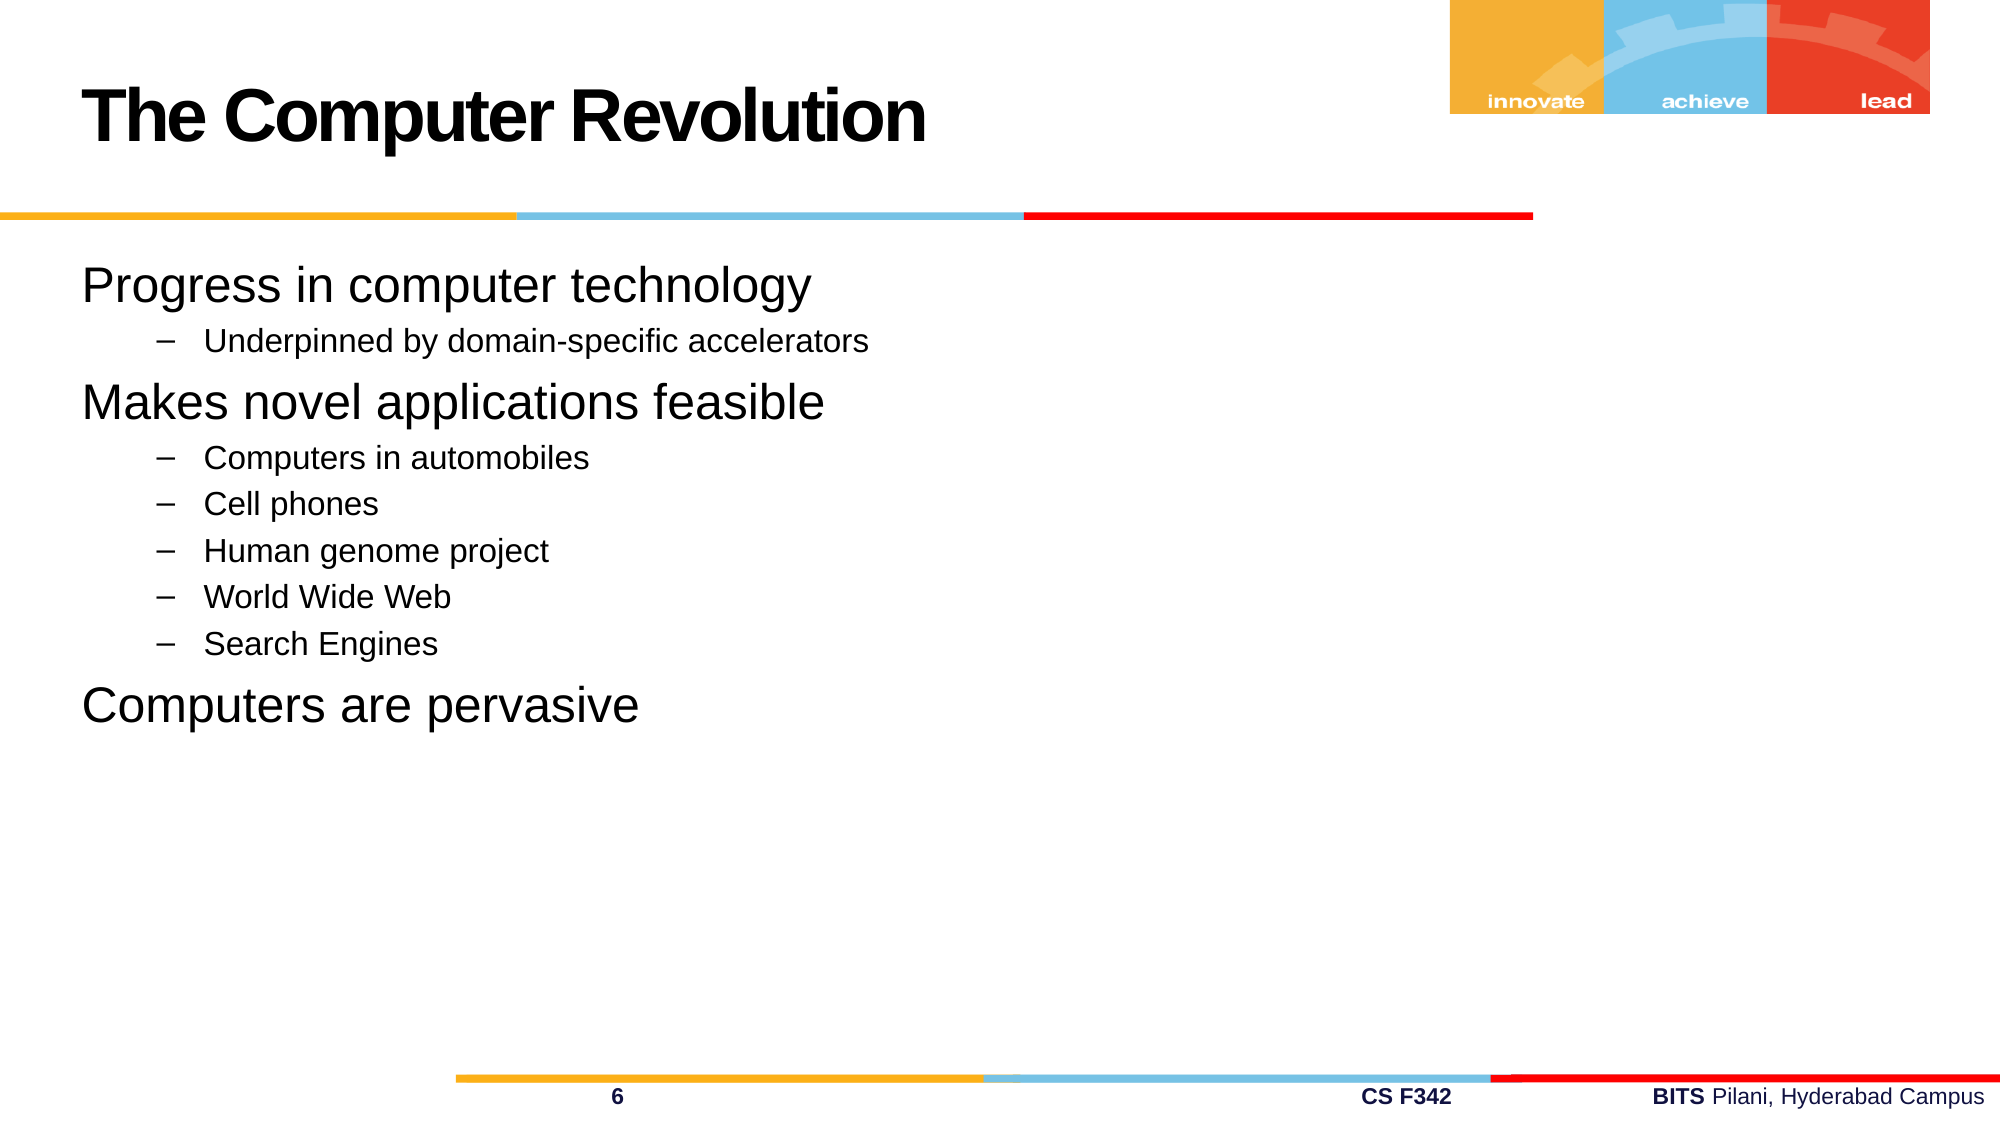

The Computer Revolution
Progress in computer technology
Underpinned by domain-specific accelerators
Makes novel applications feasible
Computers in automobiles
Cell phones
Human genome project
World Wide Web
Search Engines
Computers are pervasive